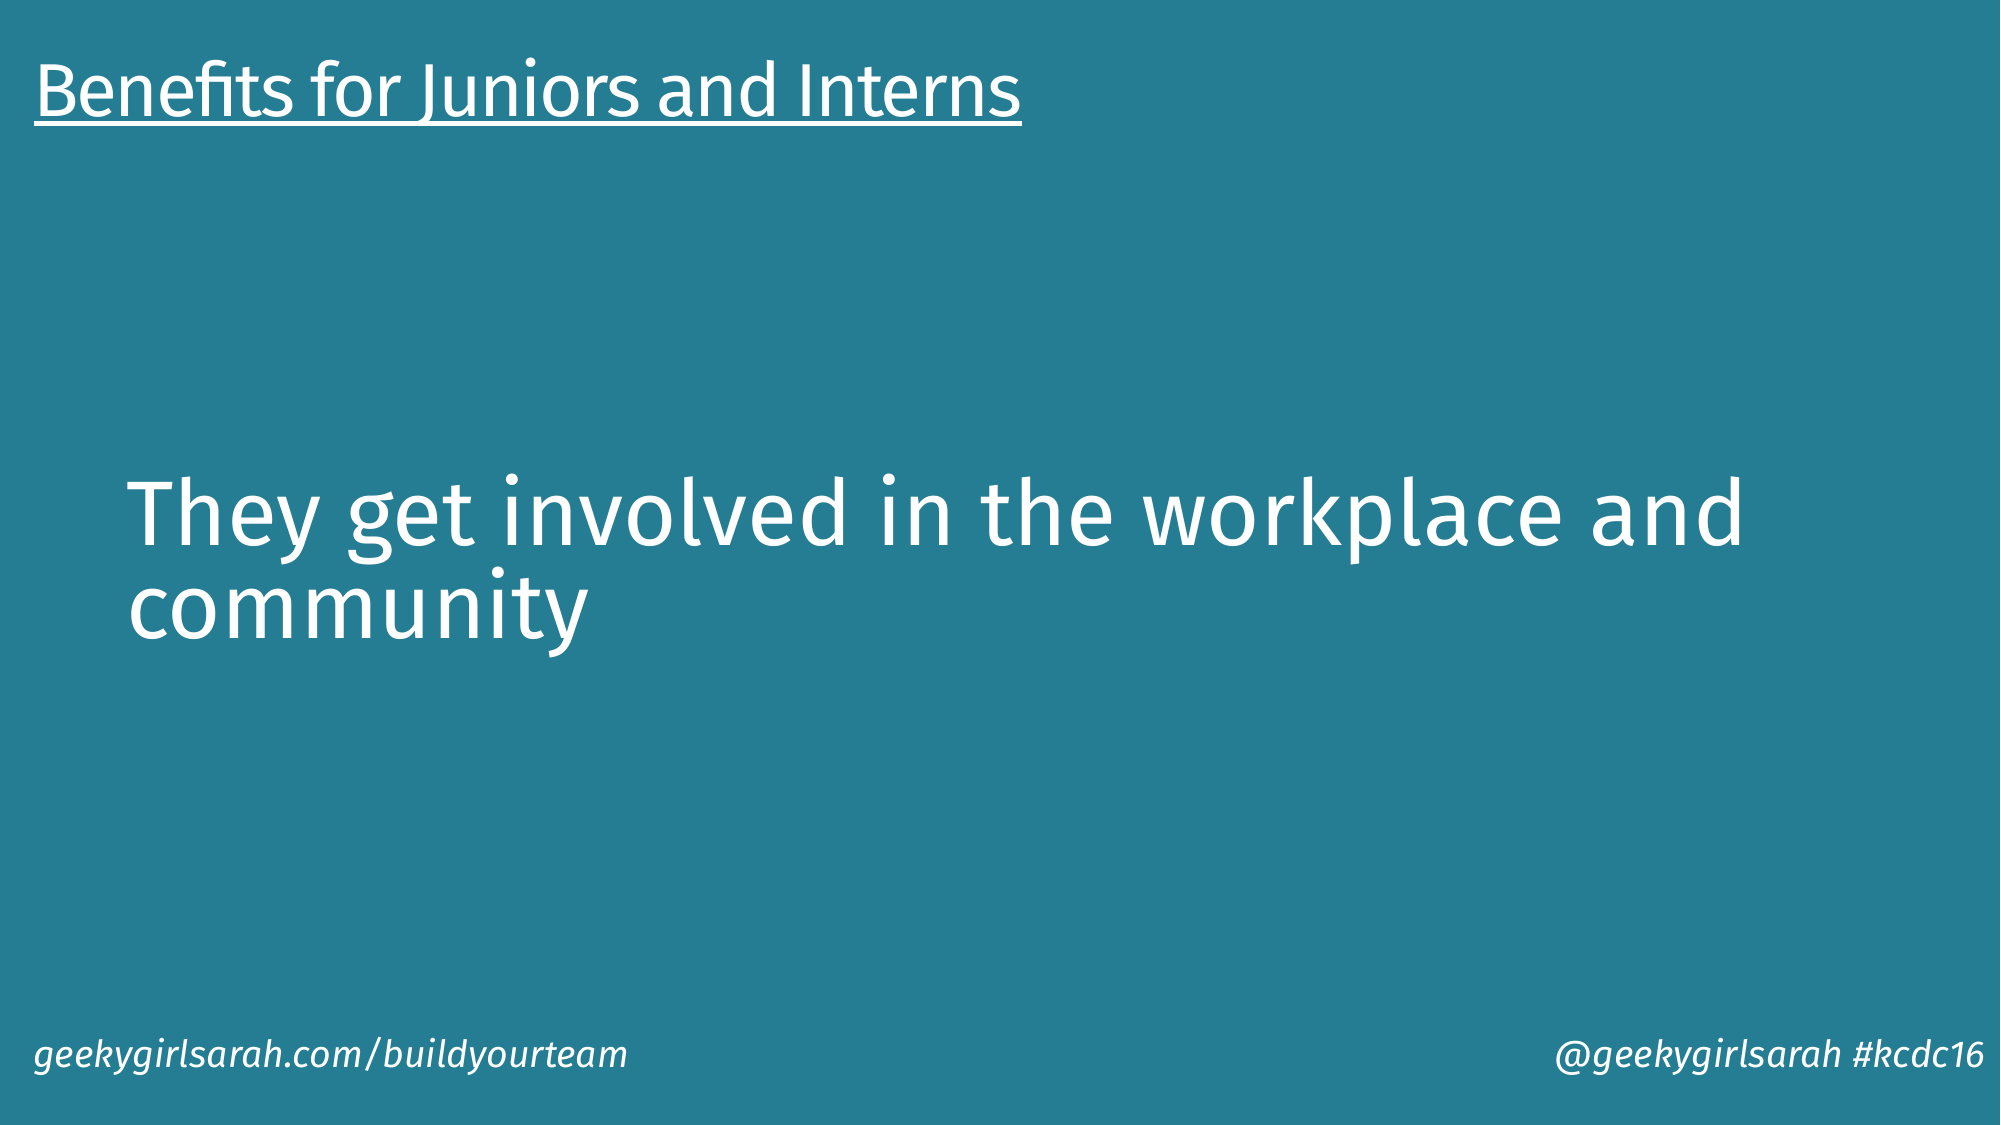

# Benefits for Juniors and Interns
They get involved in the workplace and community